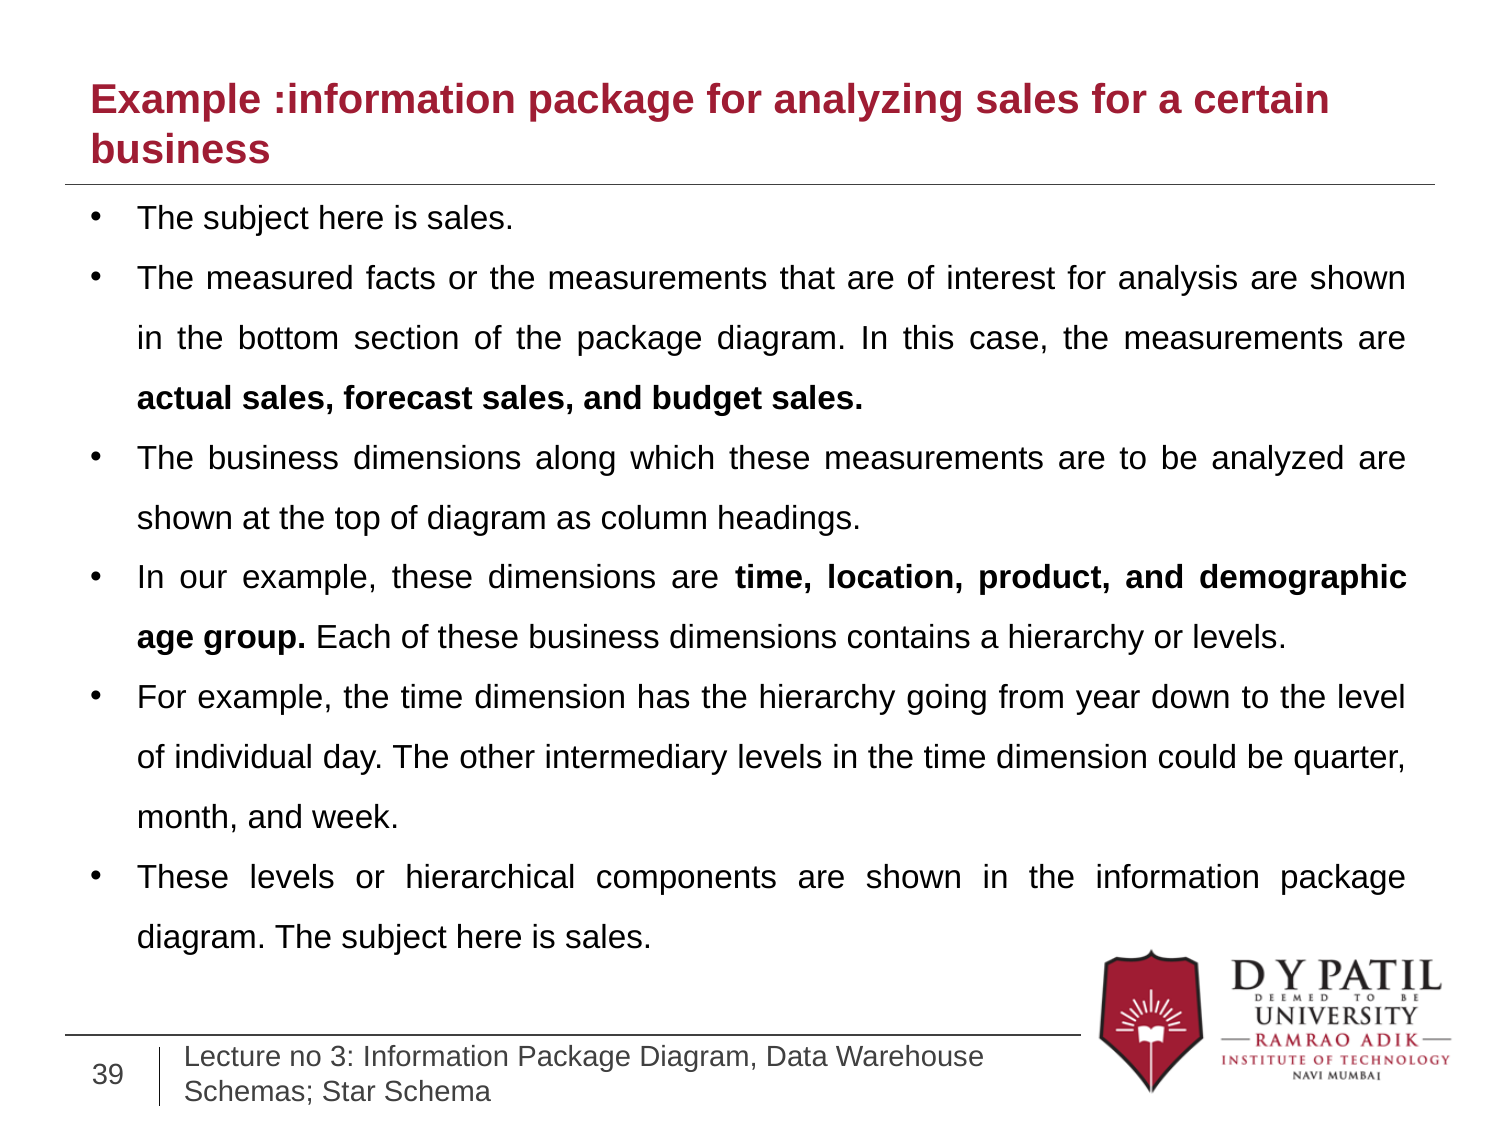

# Example :information package for analyzing sales for a certain business
The subject here is sales.
The measured facts or the measurements that are of interest for analysis are shown in the bottom section of the package diagram. In this case, the measurements are actual sales, forecast sales, and budget sales.
The business dimensions along which these measurements are to be analyzed are shown at the top of diagram as column headings.
In our example, these dimensions are time, location, product, and demographic age group. Each of these business dimensions contains a hierarchy or levels.
For example, the time dimension has the hierarchy going from year down to the level of individual day. The other intermediary levels in the time dimension could be quarter, month, and week.
These levels or hierarchical components are shown in the information package diagram. The subject here is sales.
39

Lecture no 3: Information Package Diagram, Data Warehouse  Schemas; Star Schema